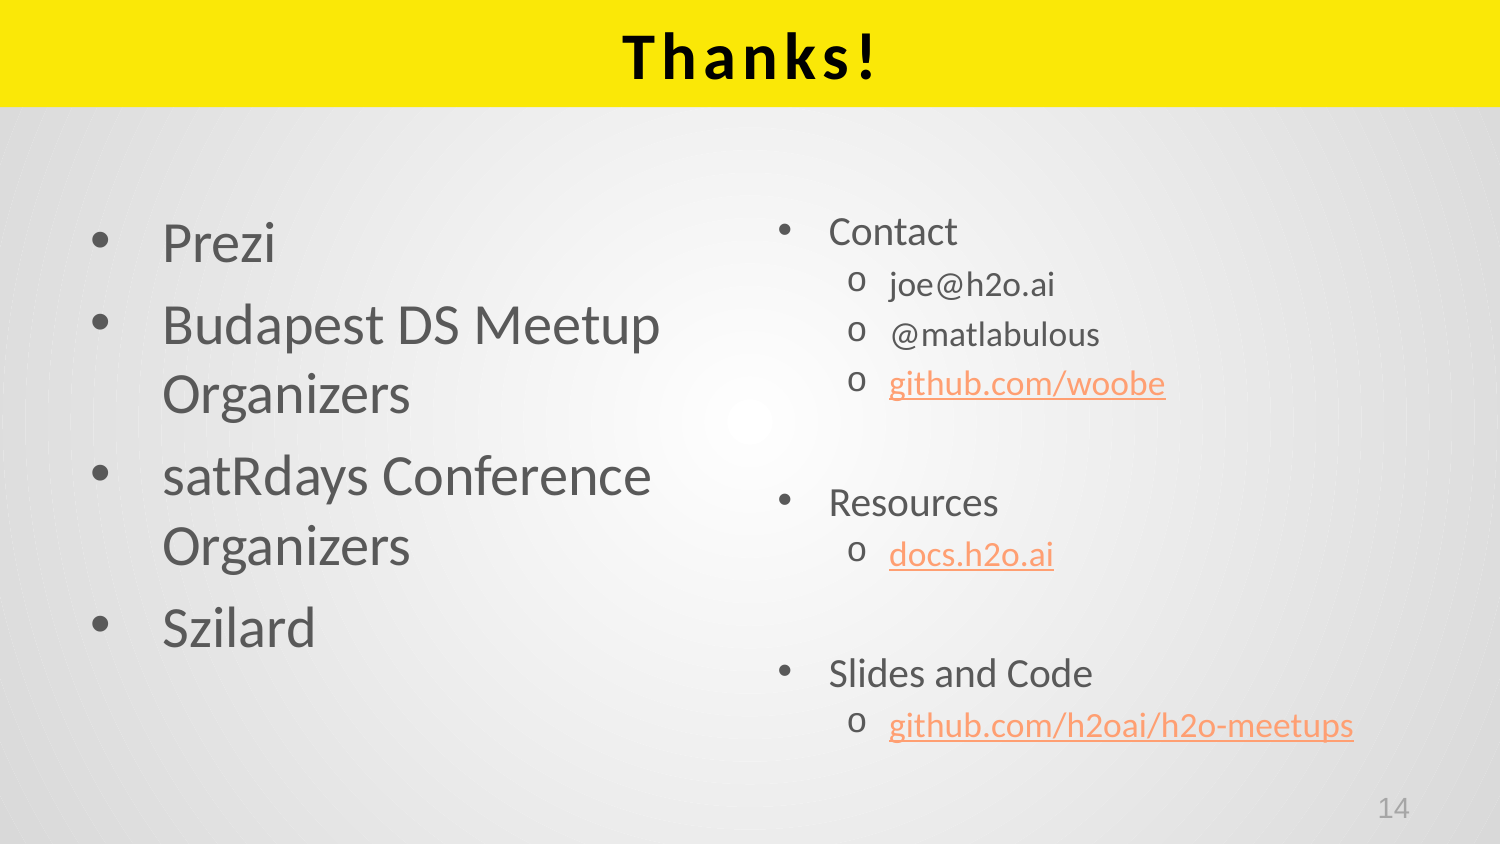

# Thanks!
Prezi
Budapest DS Meetup Organizers
satRdays Conference Organizers
Szilard

Contact
joe@h2o.ai
@matlabulous
github.com/woobe

Resources
docs.h2o.ai

Slides and Code
github.com/h2oai/h2o-meetups
14